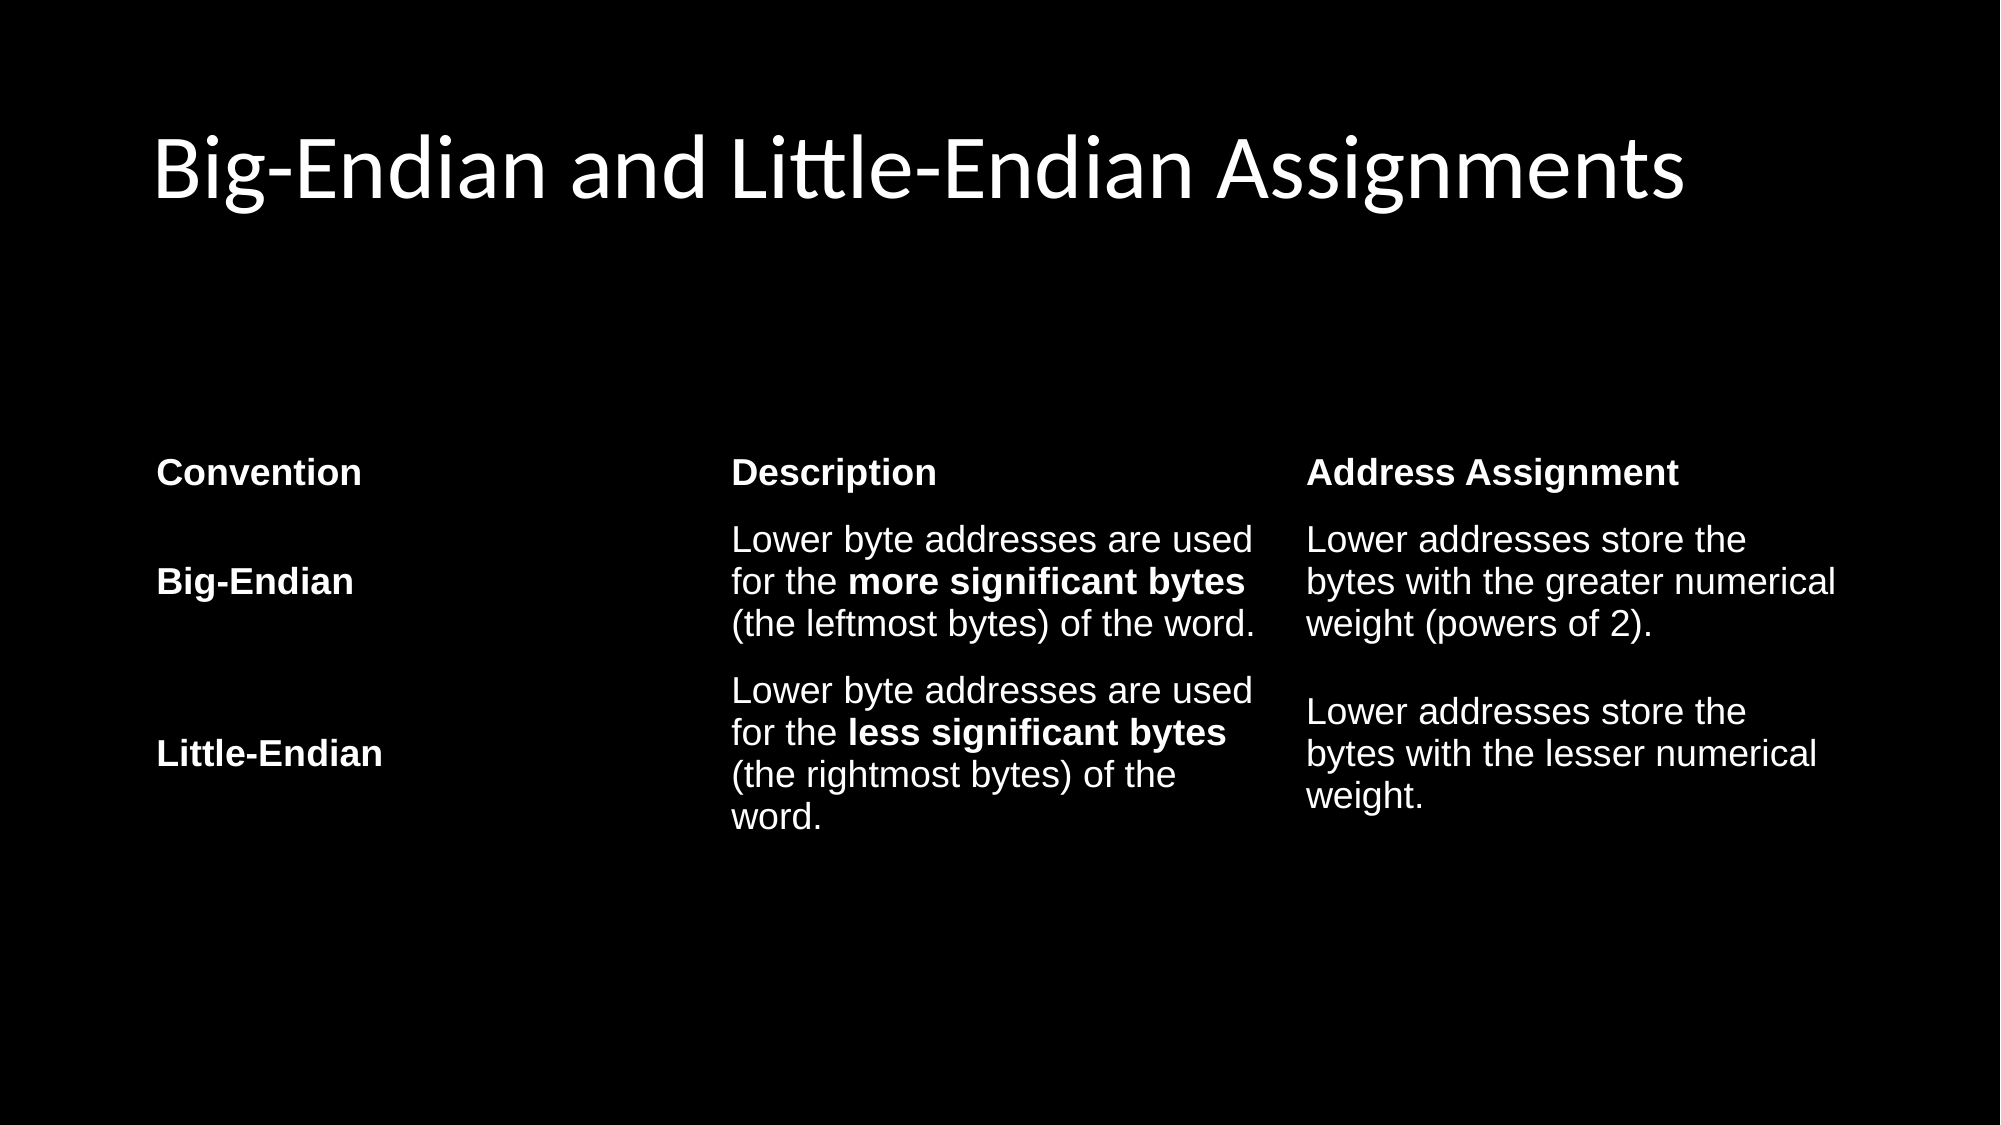

# Big-Endian and Little-Endian Assignments
| Convention | Description | Address Assignment |
| --- | --- | --- |
| Big-Endian | Lower byte addresses are used for the more significant bytes (the leftmost bytes) of the word. | Lower addresses store the bytes with the greater numerical weight (powers of 2). |
| Little-Endian | Lower byte addresses are used for the less significant bytes (the rightmost bytes) of the word. | Lower addresses store the bytes with the lesser numerical weight. |